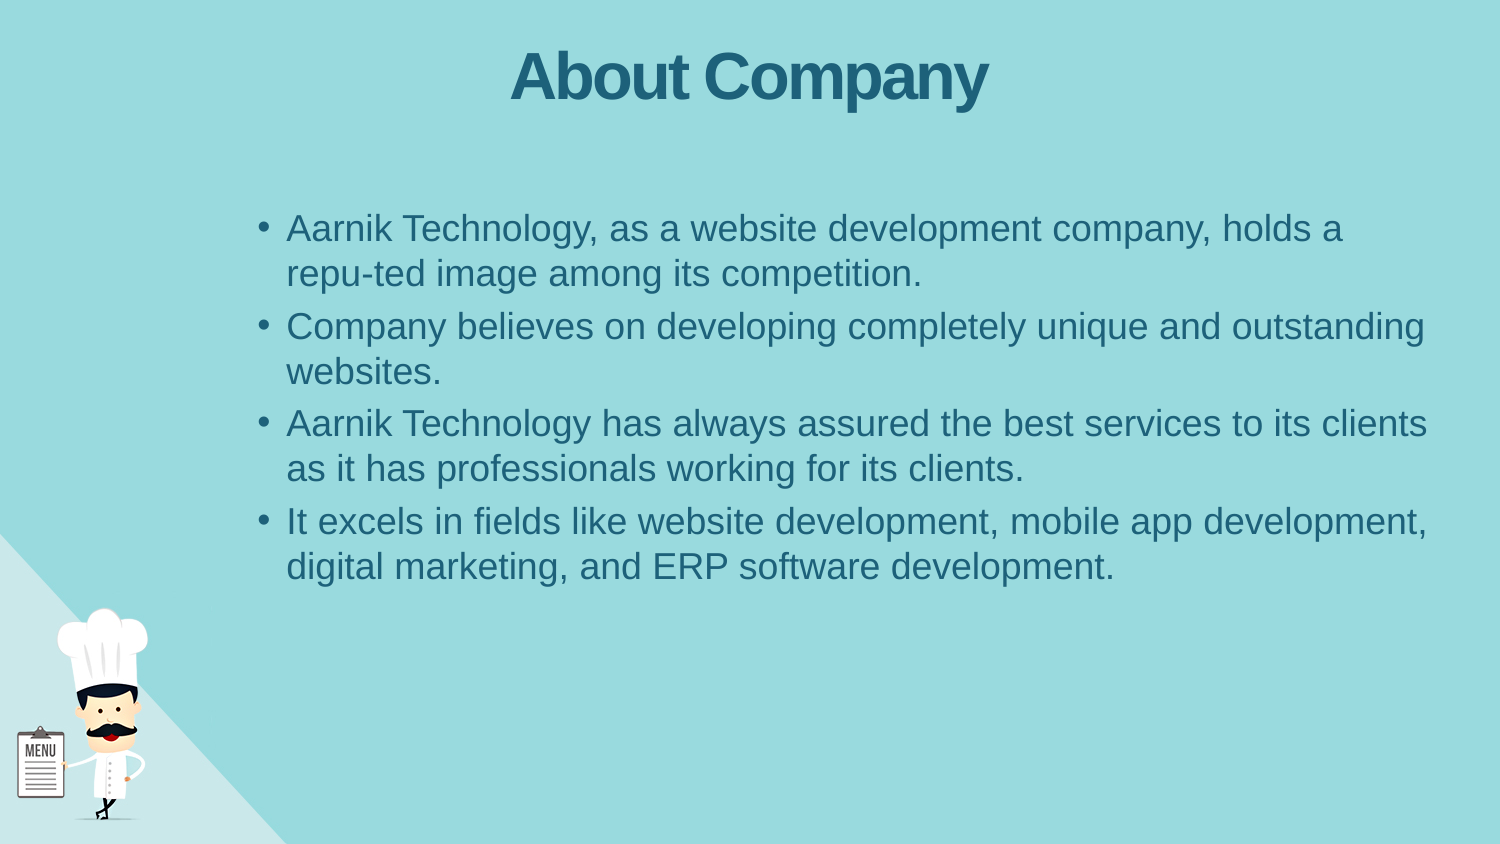

# About Company
Aarnik Technology, as a website development company, holds a repu-ted image among its competition.
Company believes on developing completely unique and outstanding websites.
Aarnik Technology has always assured the best services to its clients as it has professionals working for its clients.
It excels in fields like website development, mobile app development, digital marketing, and ERP software development.